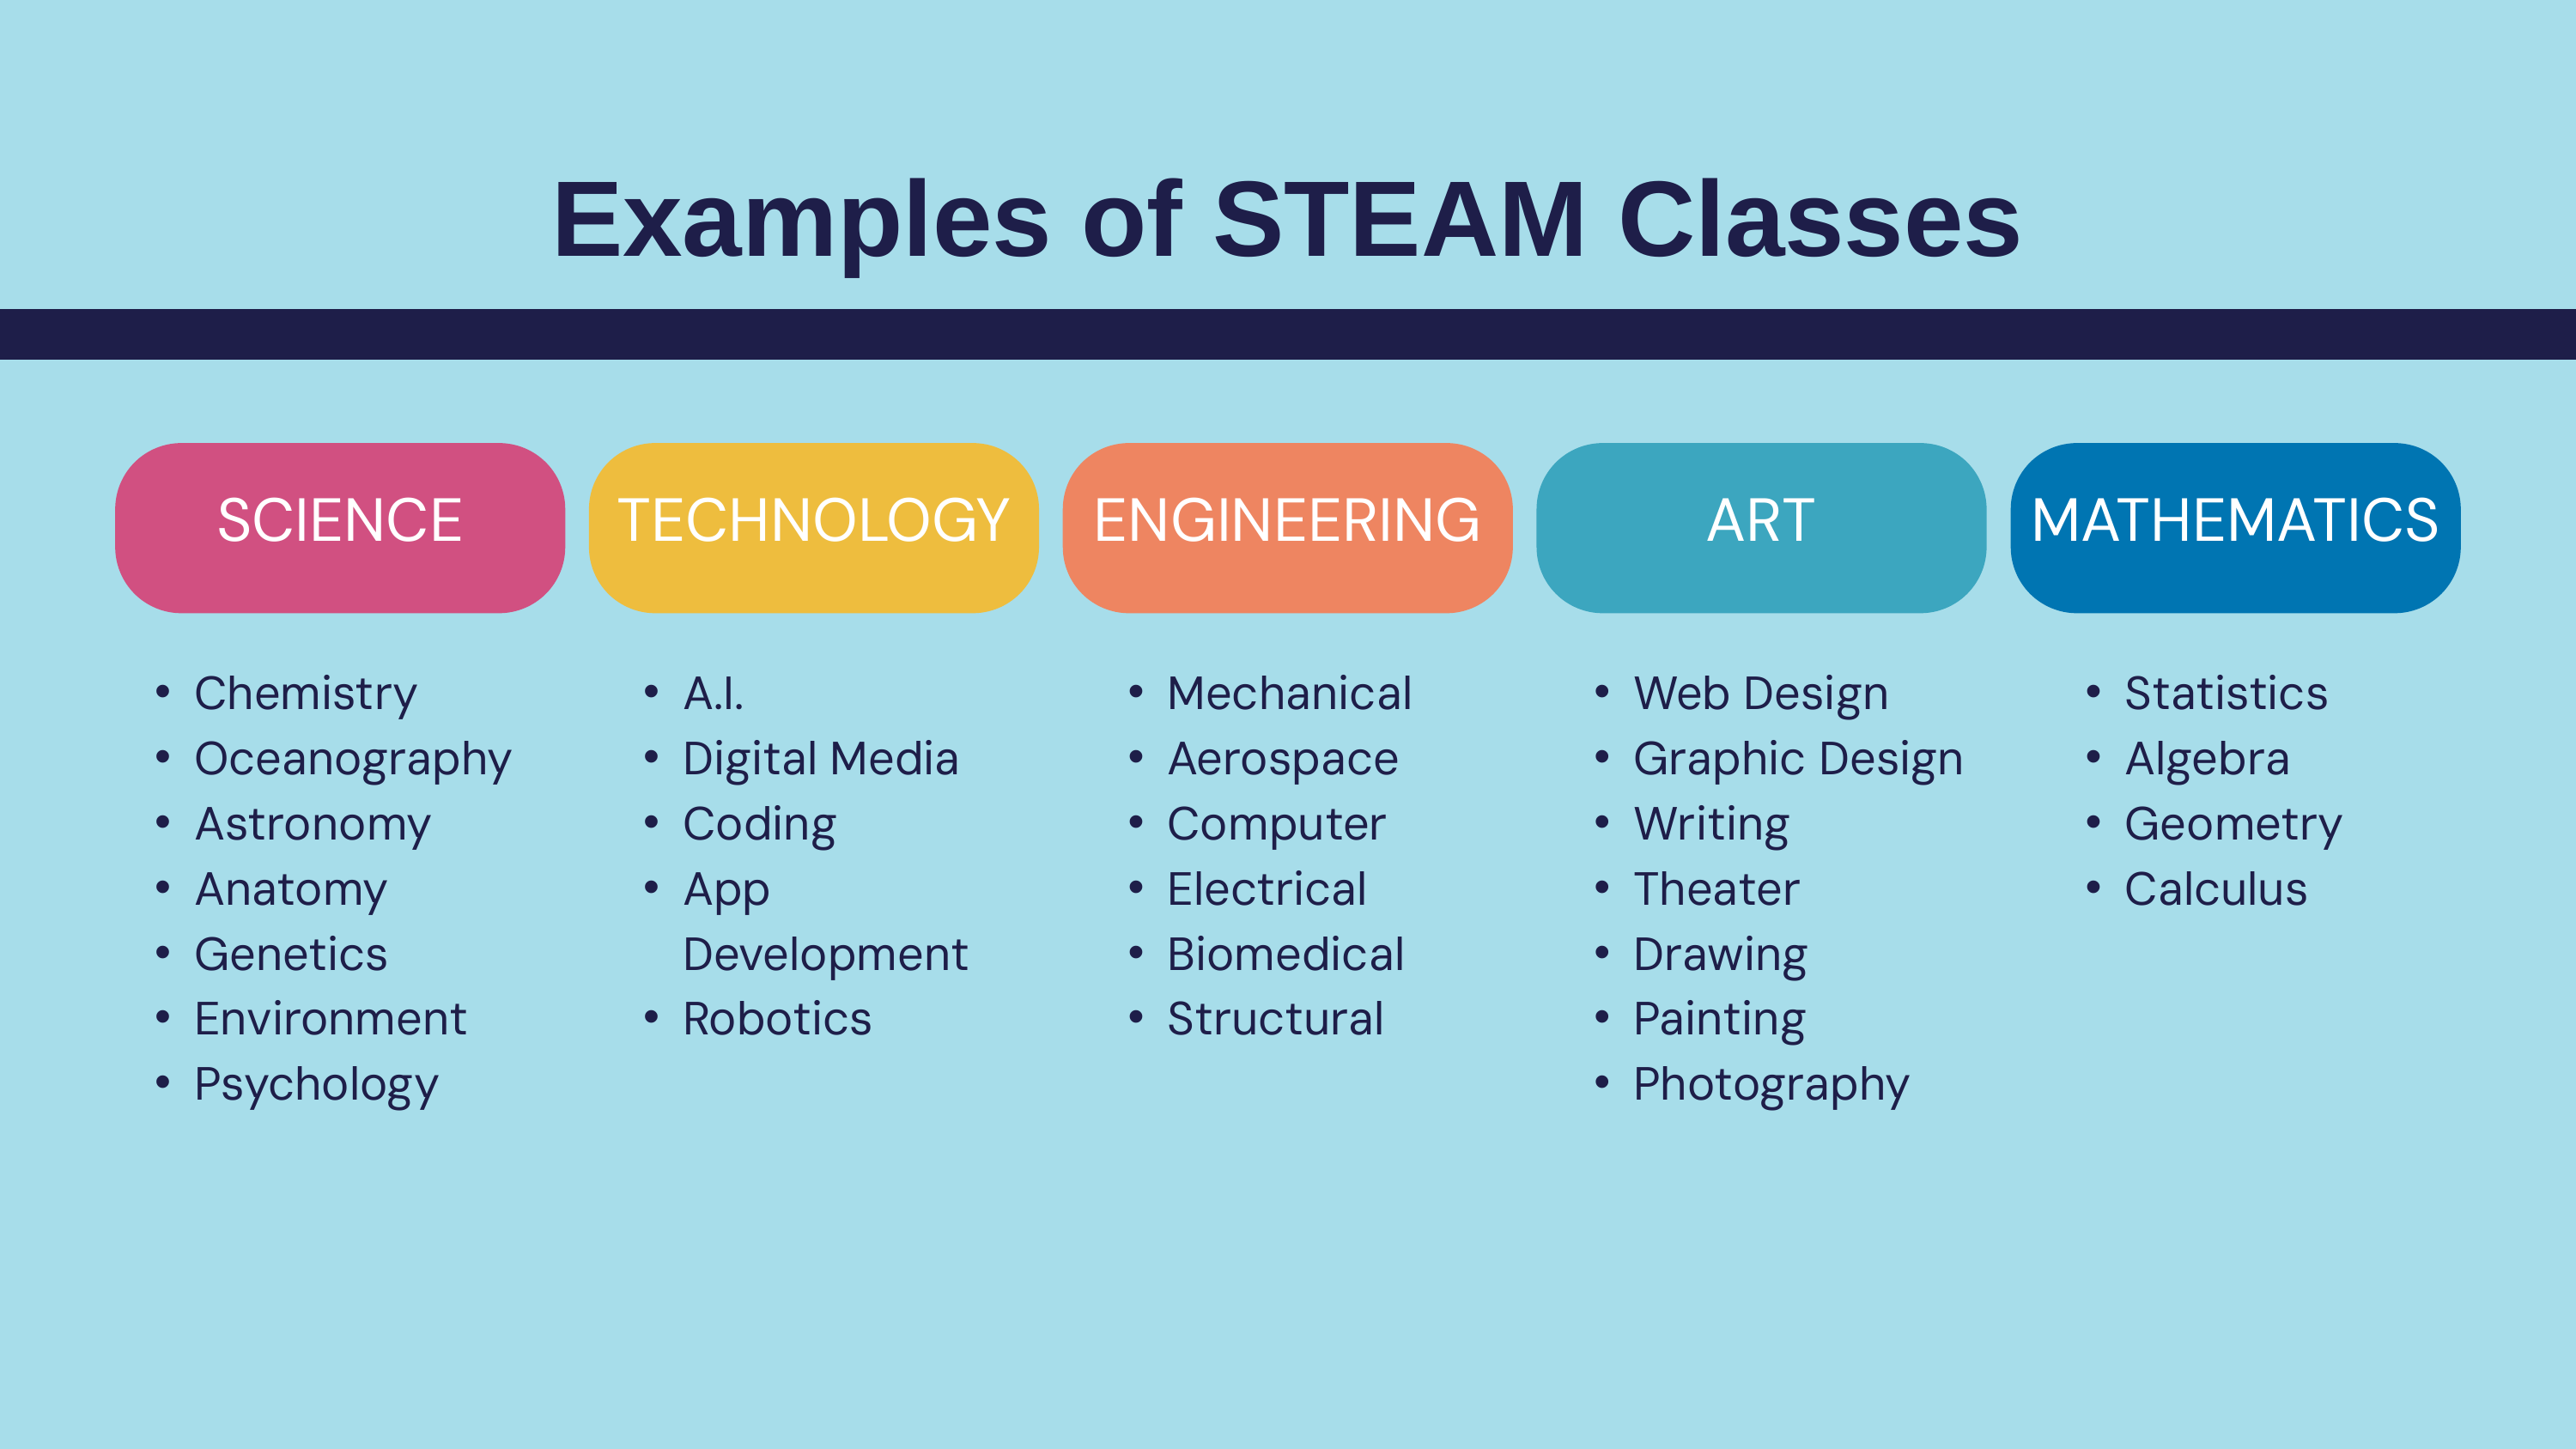

Examples of STEAM Classes

SCIENCE

TECHNOLOGY

ENGINEERING

ART

MATHEMATICS
Chemistry
Oceanography
Astronomy
Anatomy
Genetics
Environment
Psychology
A.I.
Digital Media
Coding
App Development
Robotics
Mechanical
Aerospace
Computer
Electrical
Biomedical
Structural
Web Design
Graphic Design
Writing
Theater
Drawing
Painting
Photography
Statistics
Algebra
Geometry
Calculus